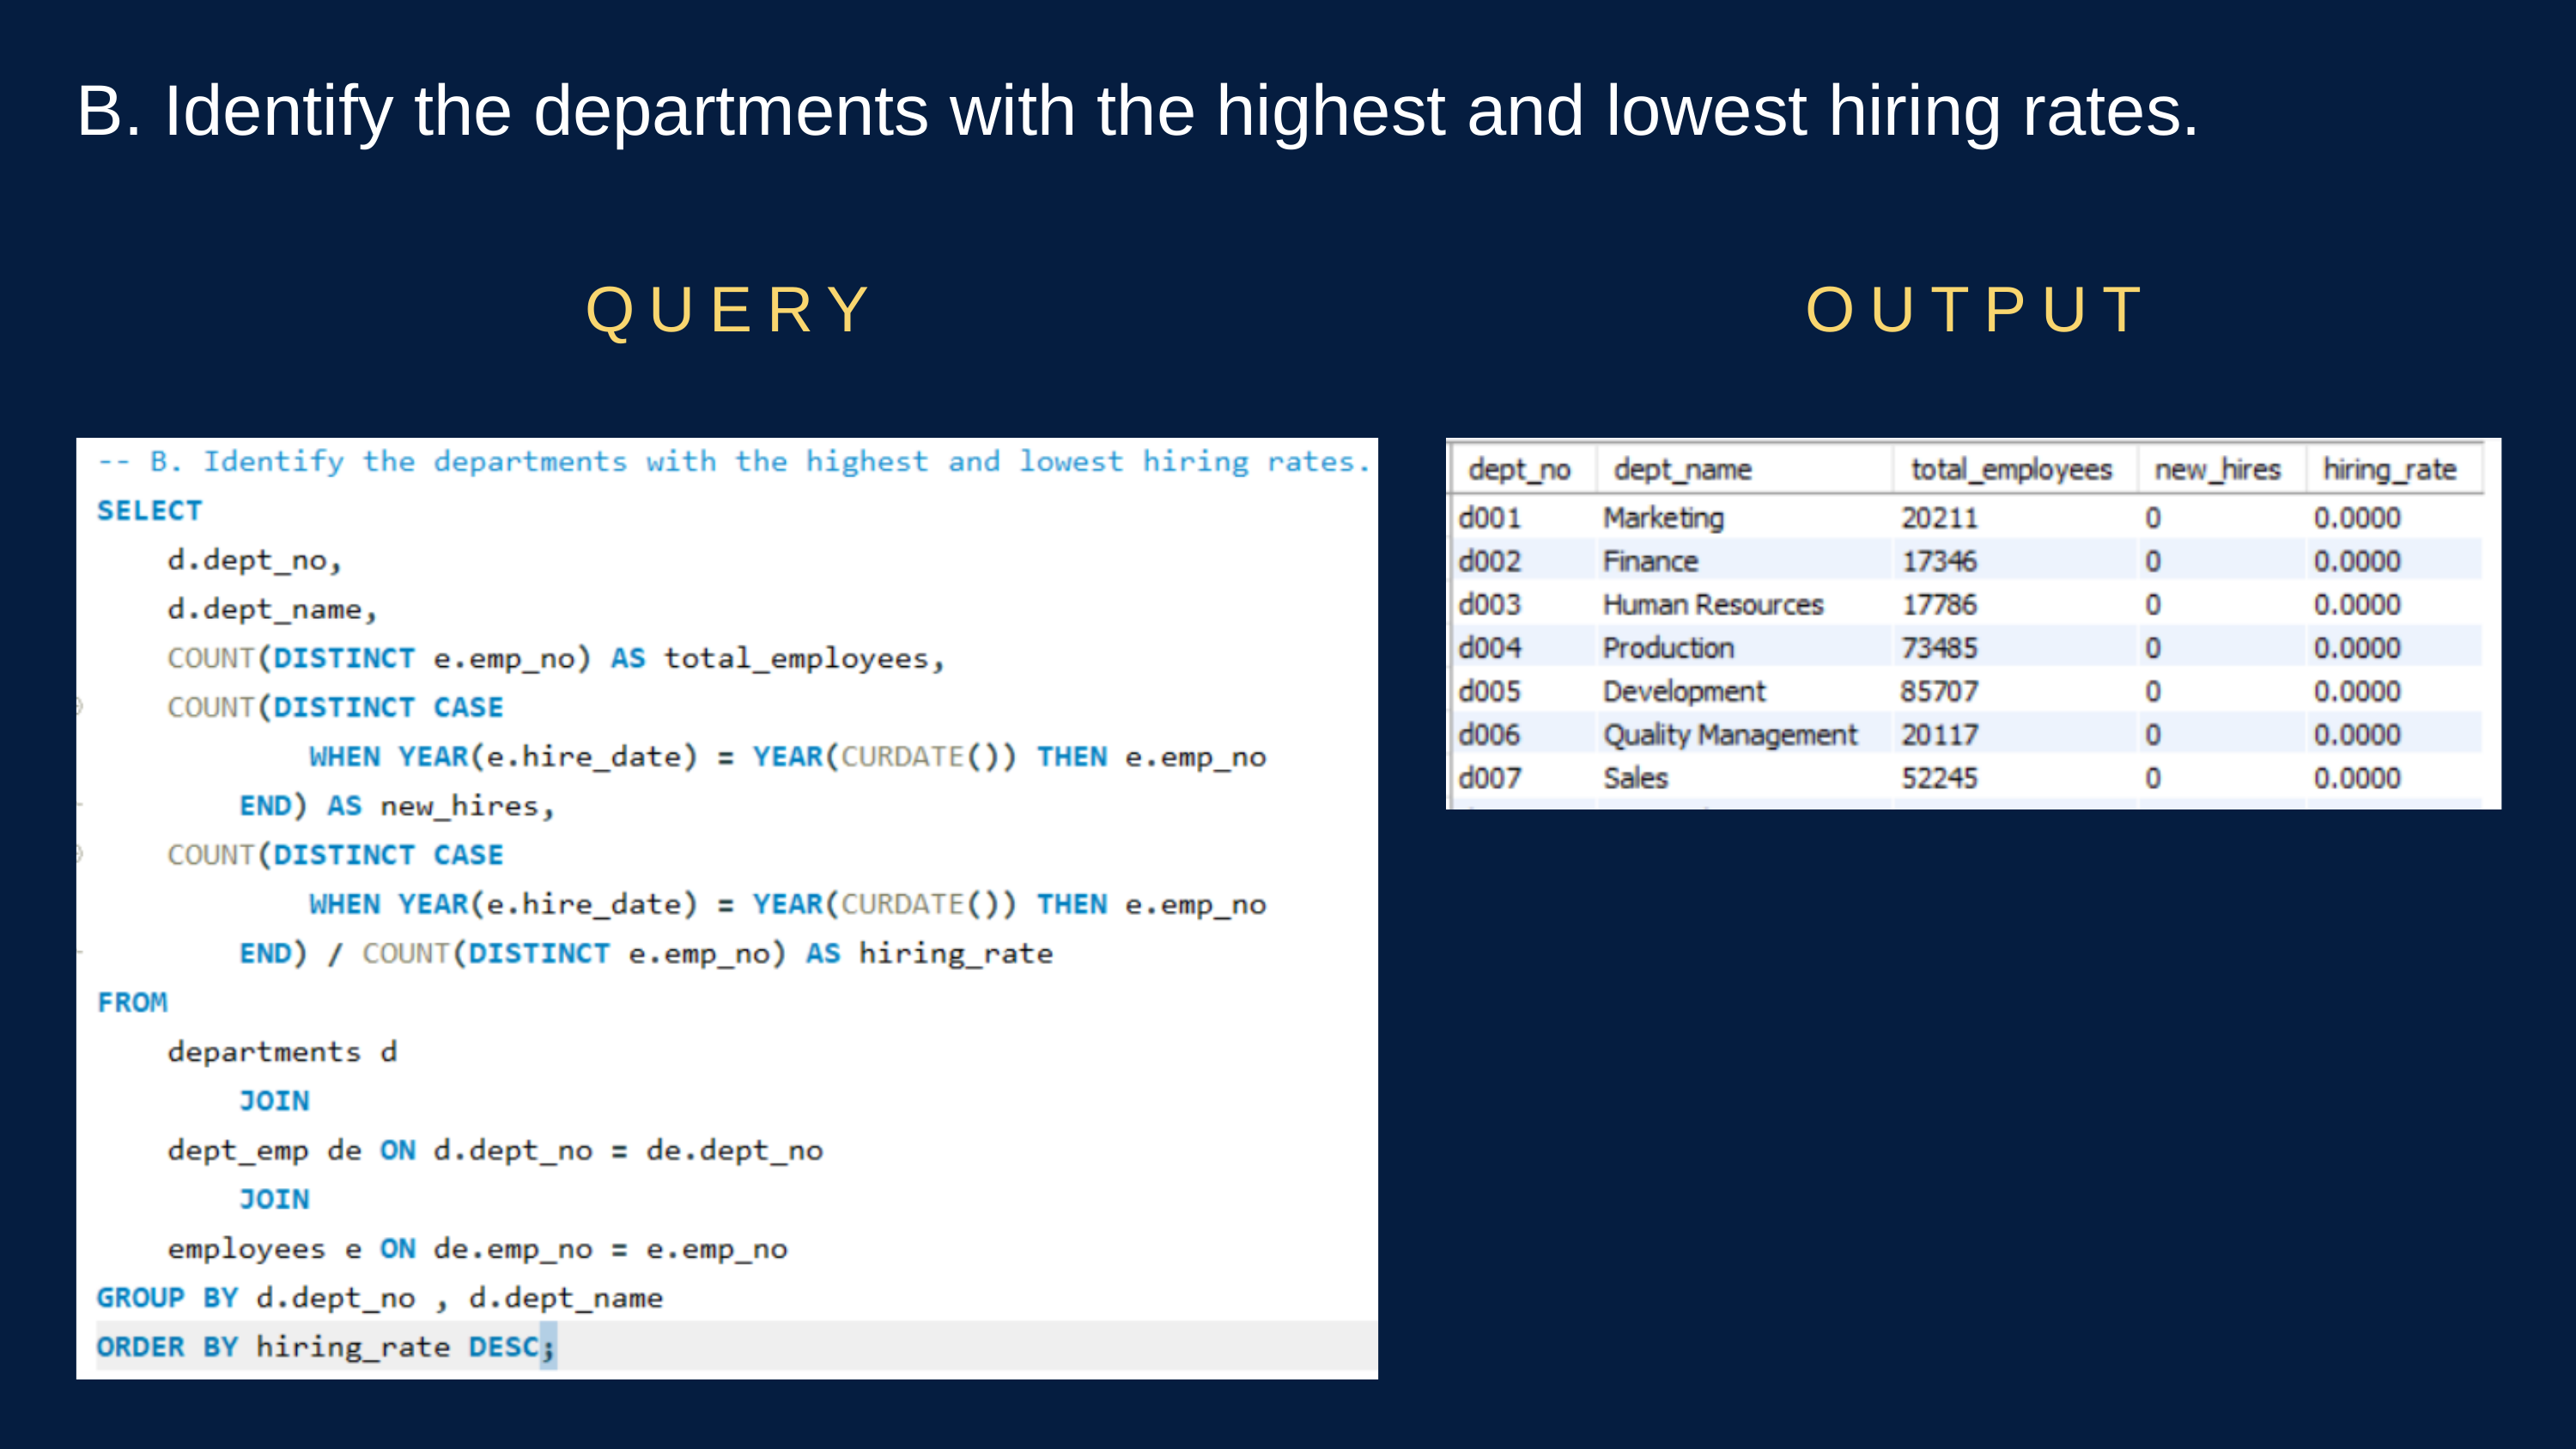

B. Identify the departments with the highest and lowest hiring rates.
QUERY
OUTPUT